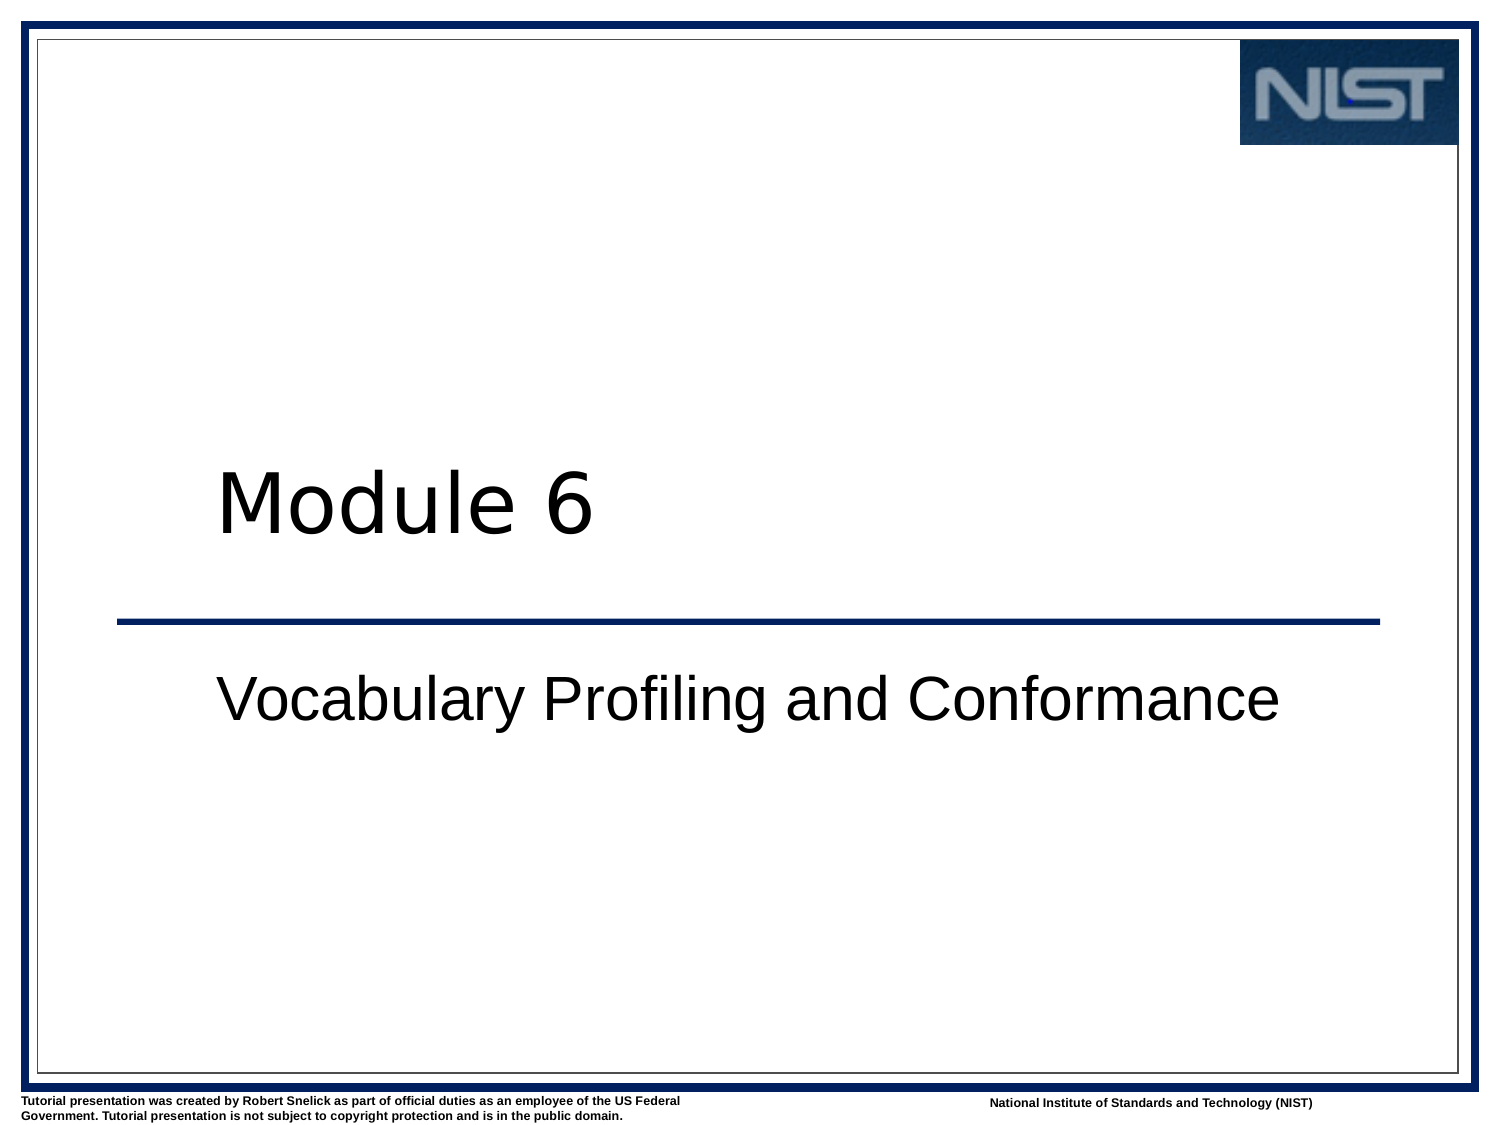

# Module 6
Vocabulary Profiling and Conformance